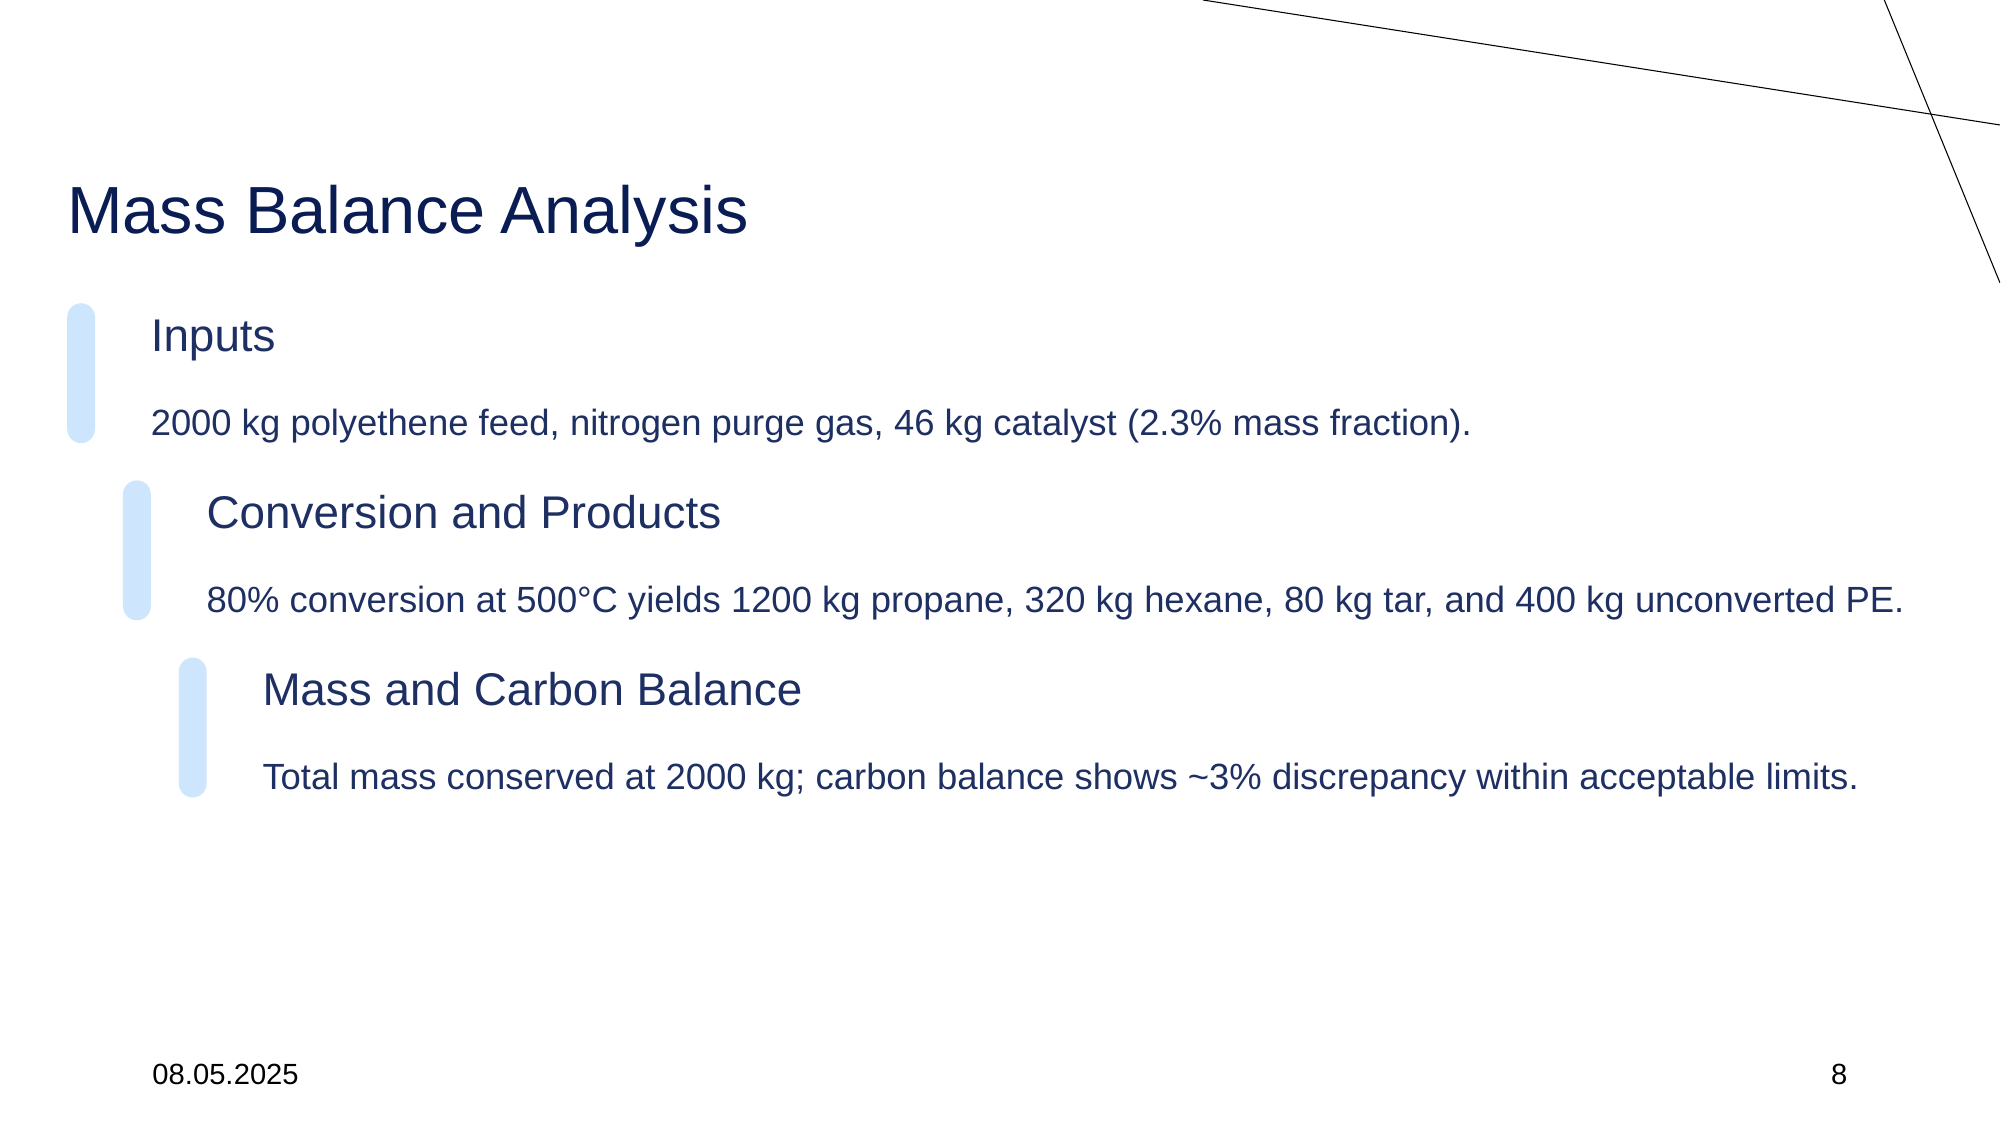

Mass Balance Analysis

Inputs
2000 kg polyethene feed, nitrogen purge gas, 46 kg catalyst (2.3% mass fraction).

Conversion and Products
80% conversion at 500°C yields 1200 kg propane, 320 kg hexane, 80 kg tar, and 400 kg unconverted PE.

Mass and Carbon Balance
Total mass conserved at 2000 kg; carbon balance shows ~3% discrepancy within acceptable limits.
08.05.2025
8